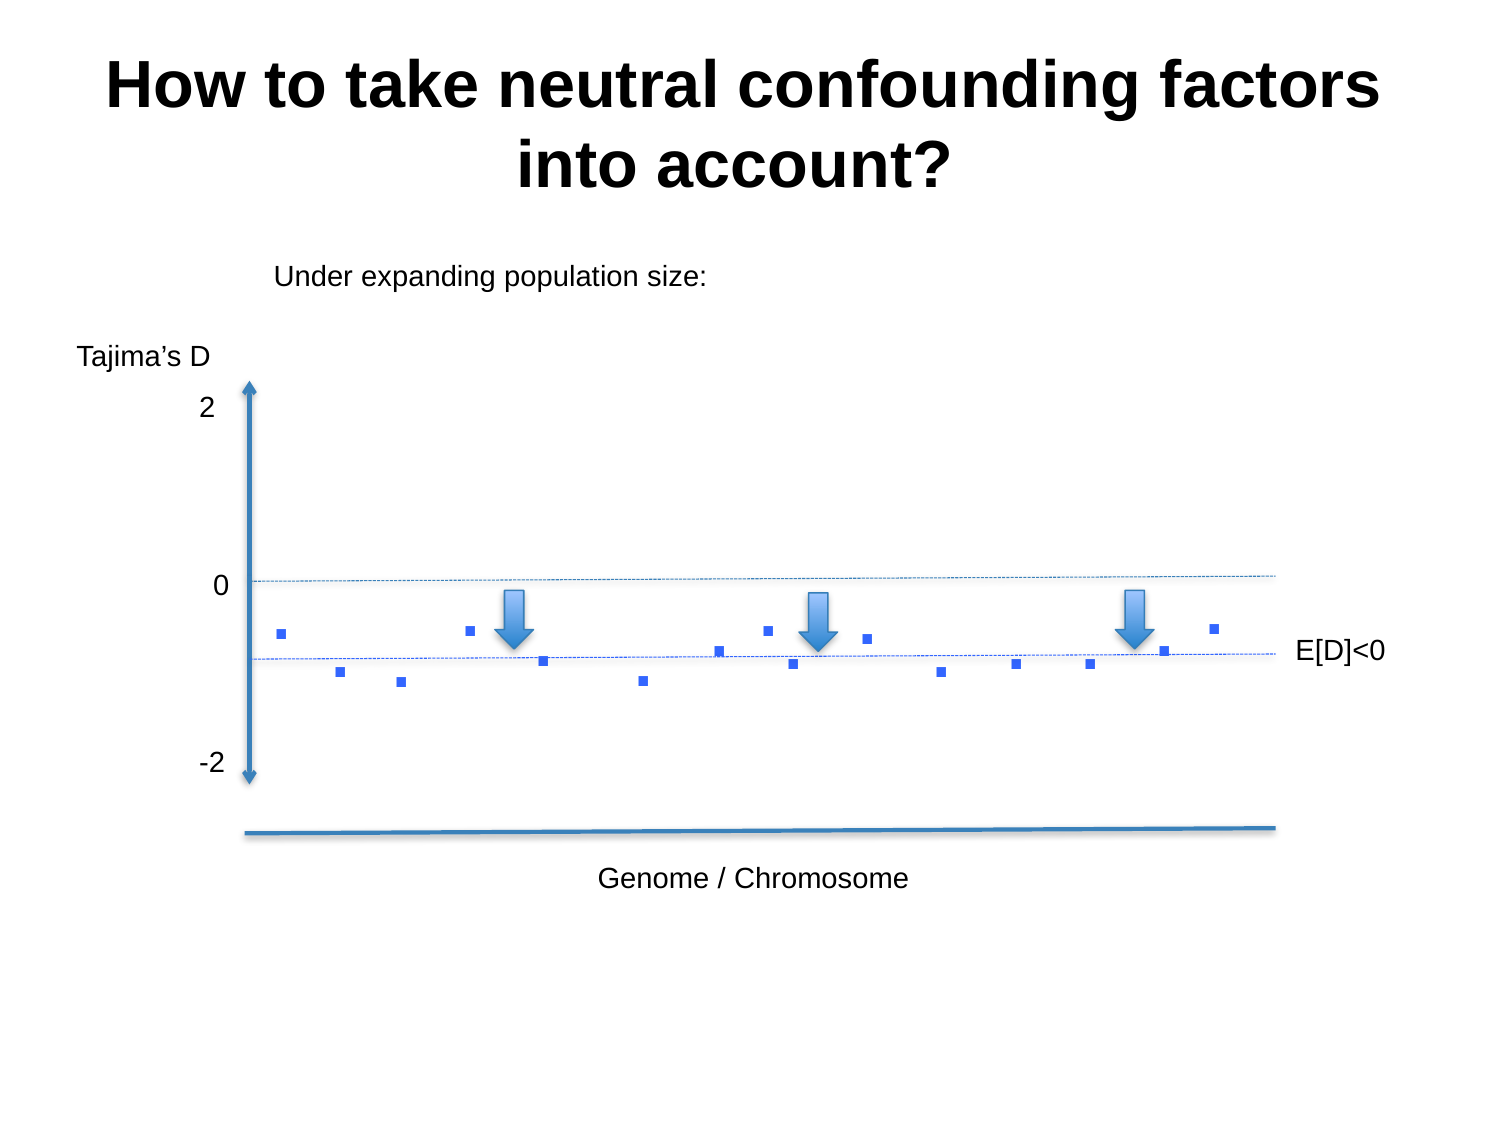

# How to take neutral confounding factors into account?
Under expanding population size:
Tajima’s D
2
0
.
.
.
.
.
.
.

.

.
.
.
.
.
.
.
E[D]<0
-2
Genome / Chromosome